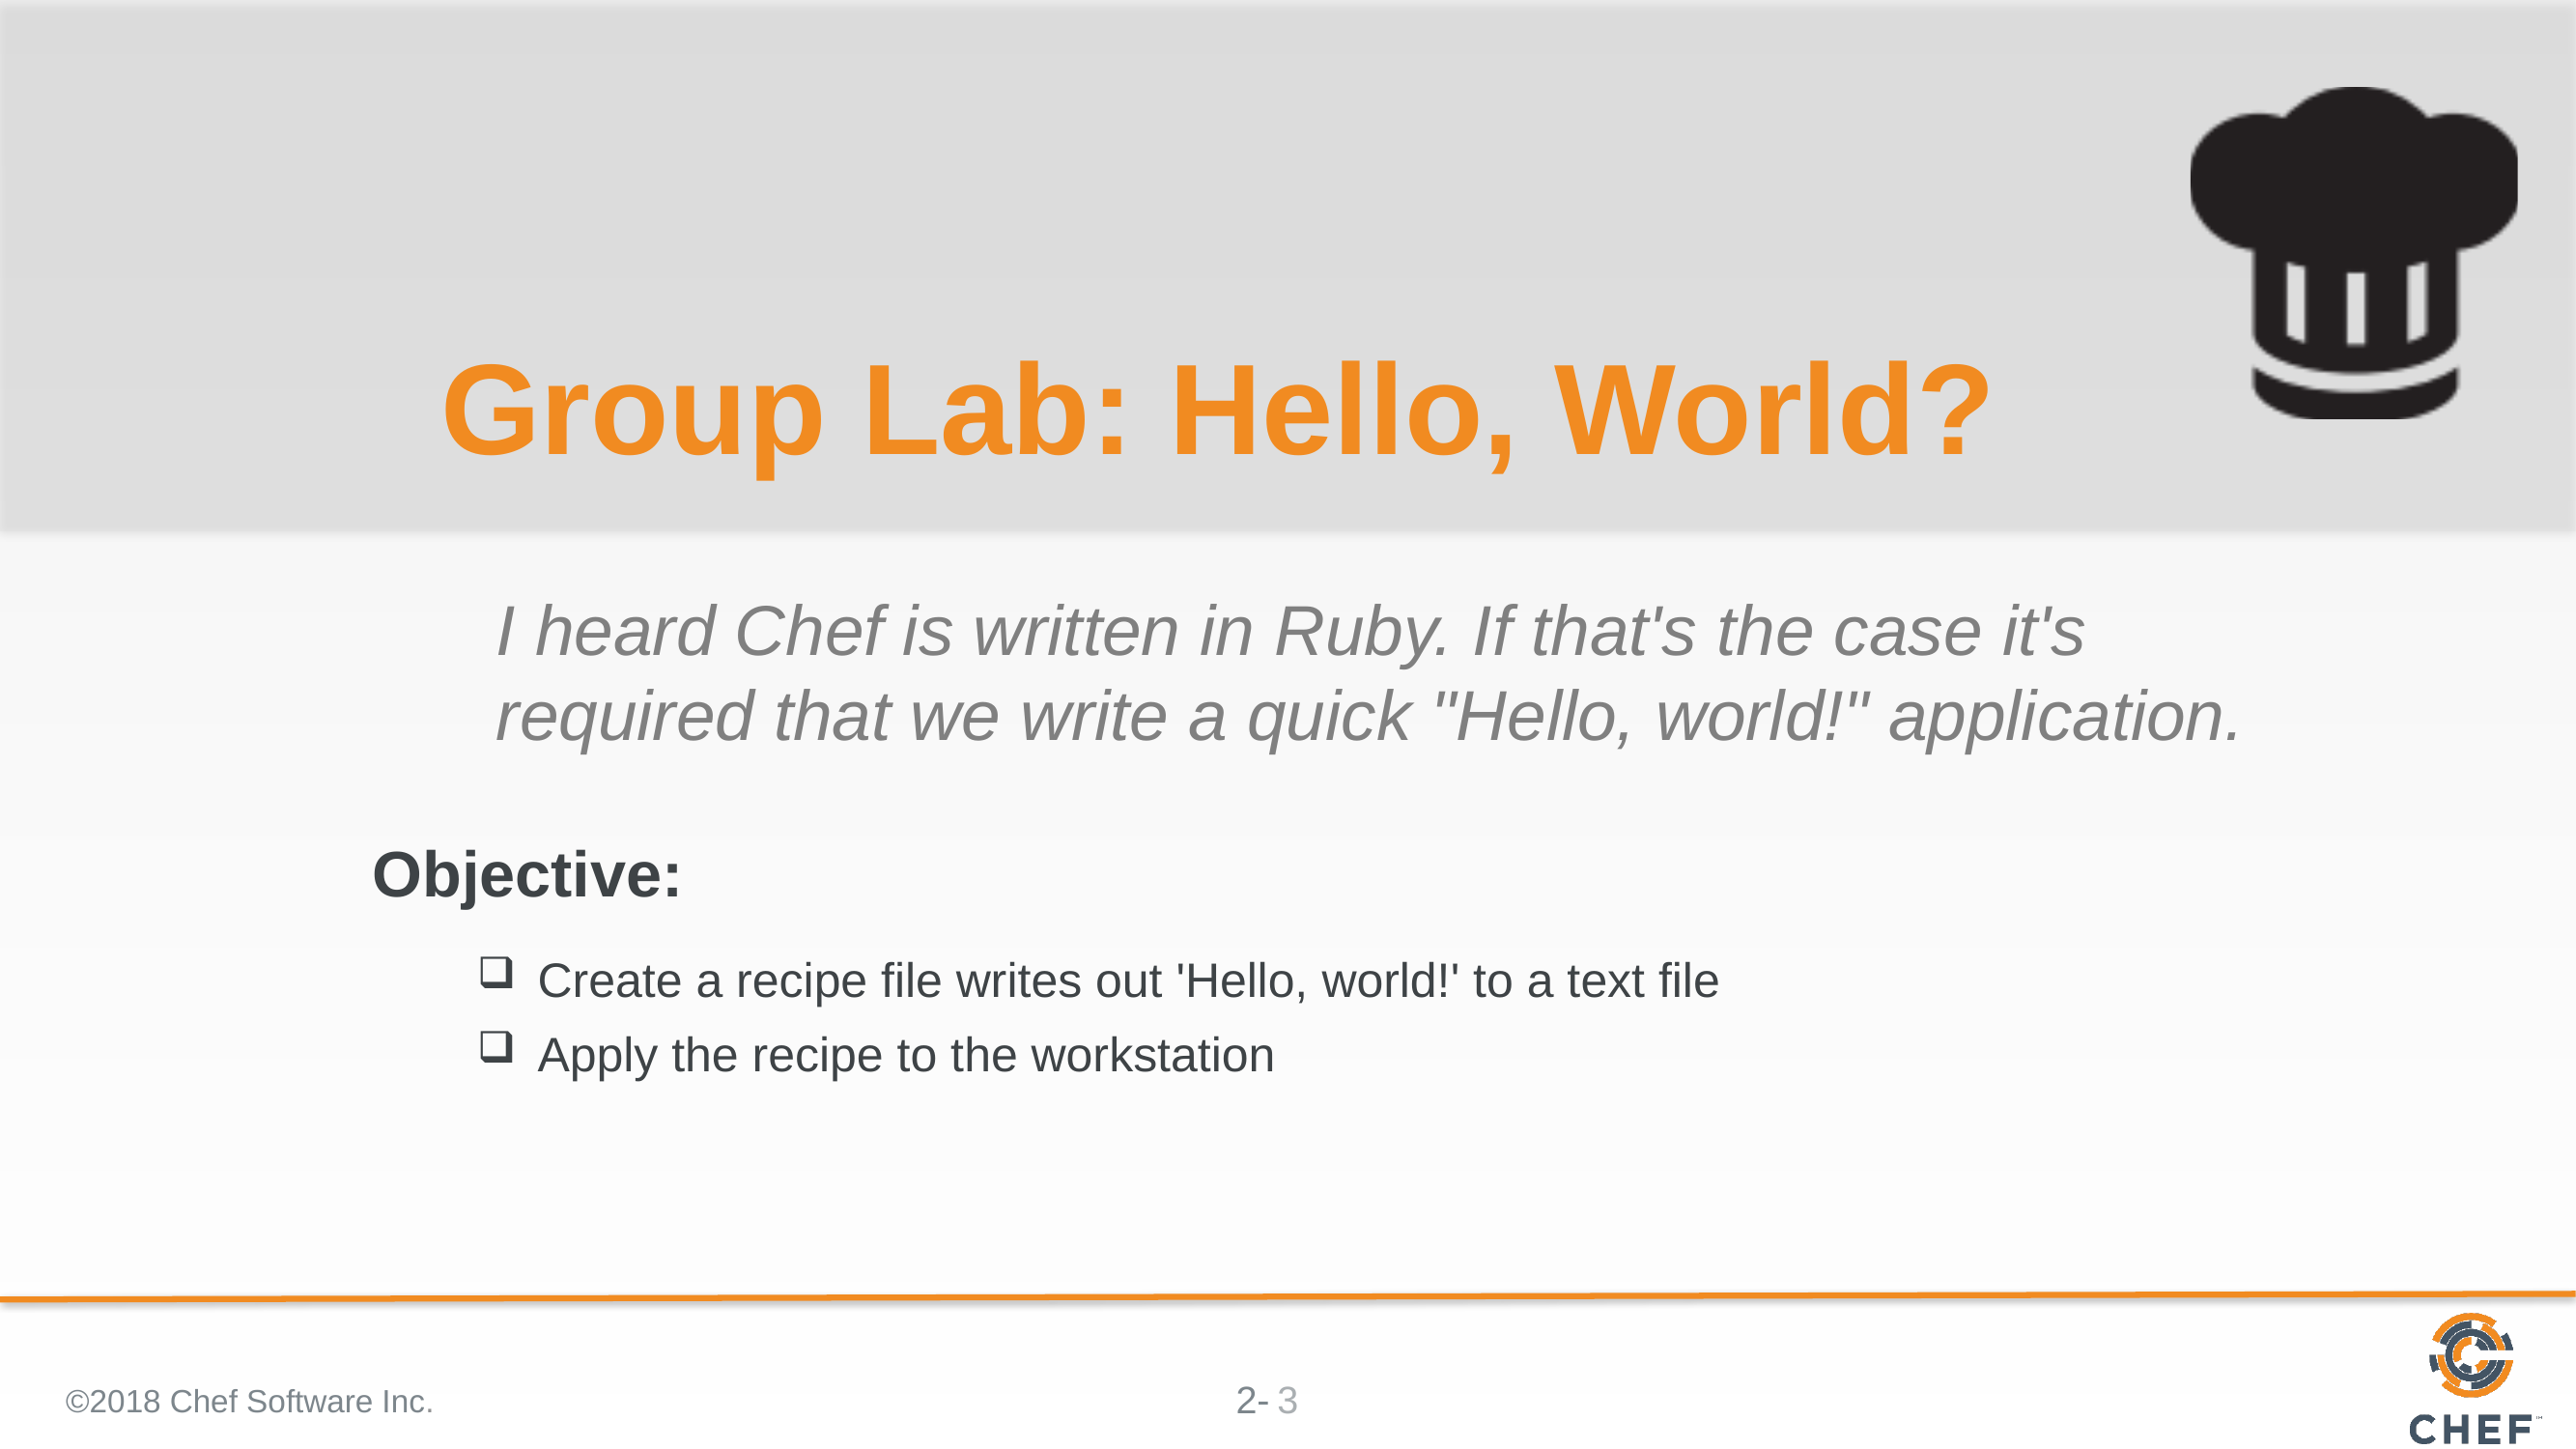

# Group Lab: Hello, World?
I heard Chef is written in Ruby. If that's the case it's required that we write a quick "Hello, world!" application.
Create a recipe file writes out 'Hello, world!' to a text file
Apply the recipe to the workstation

©2018 Chef Software Inc.
3